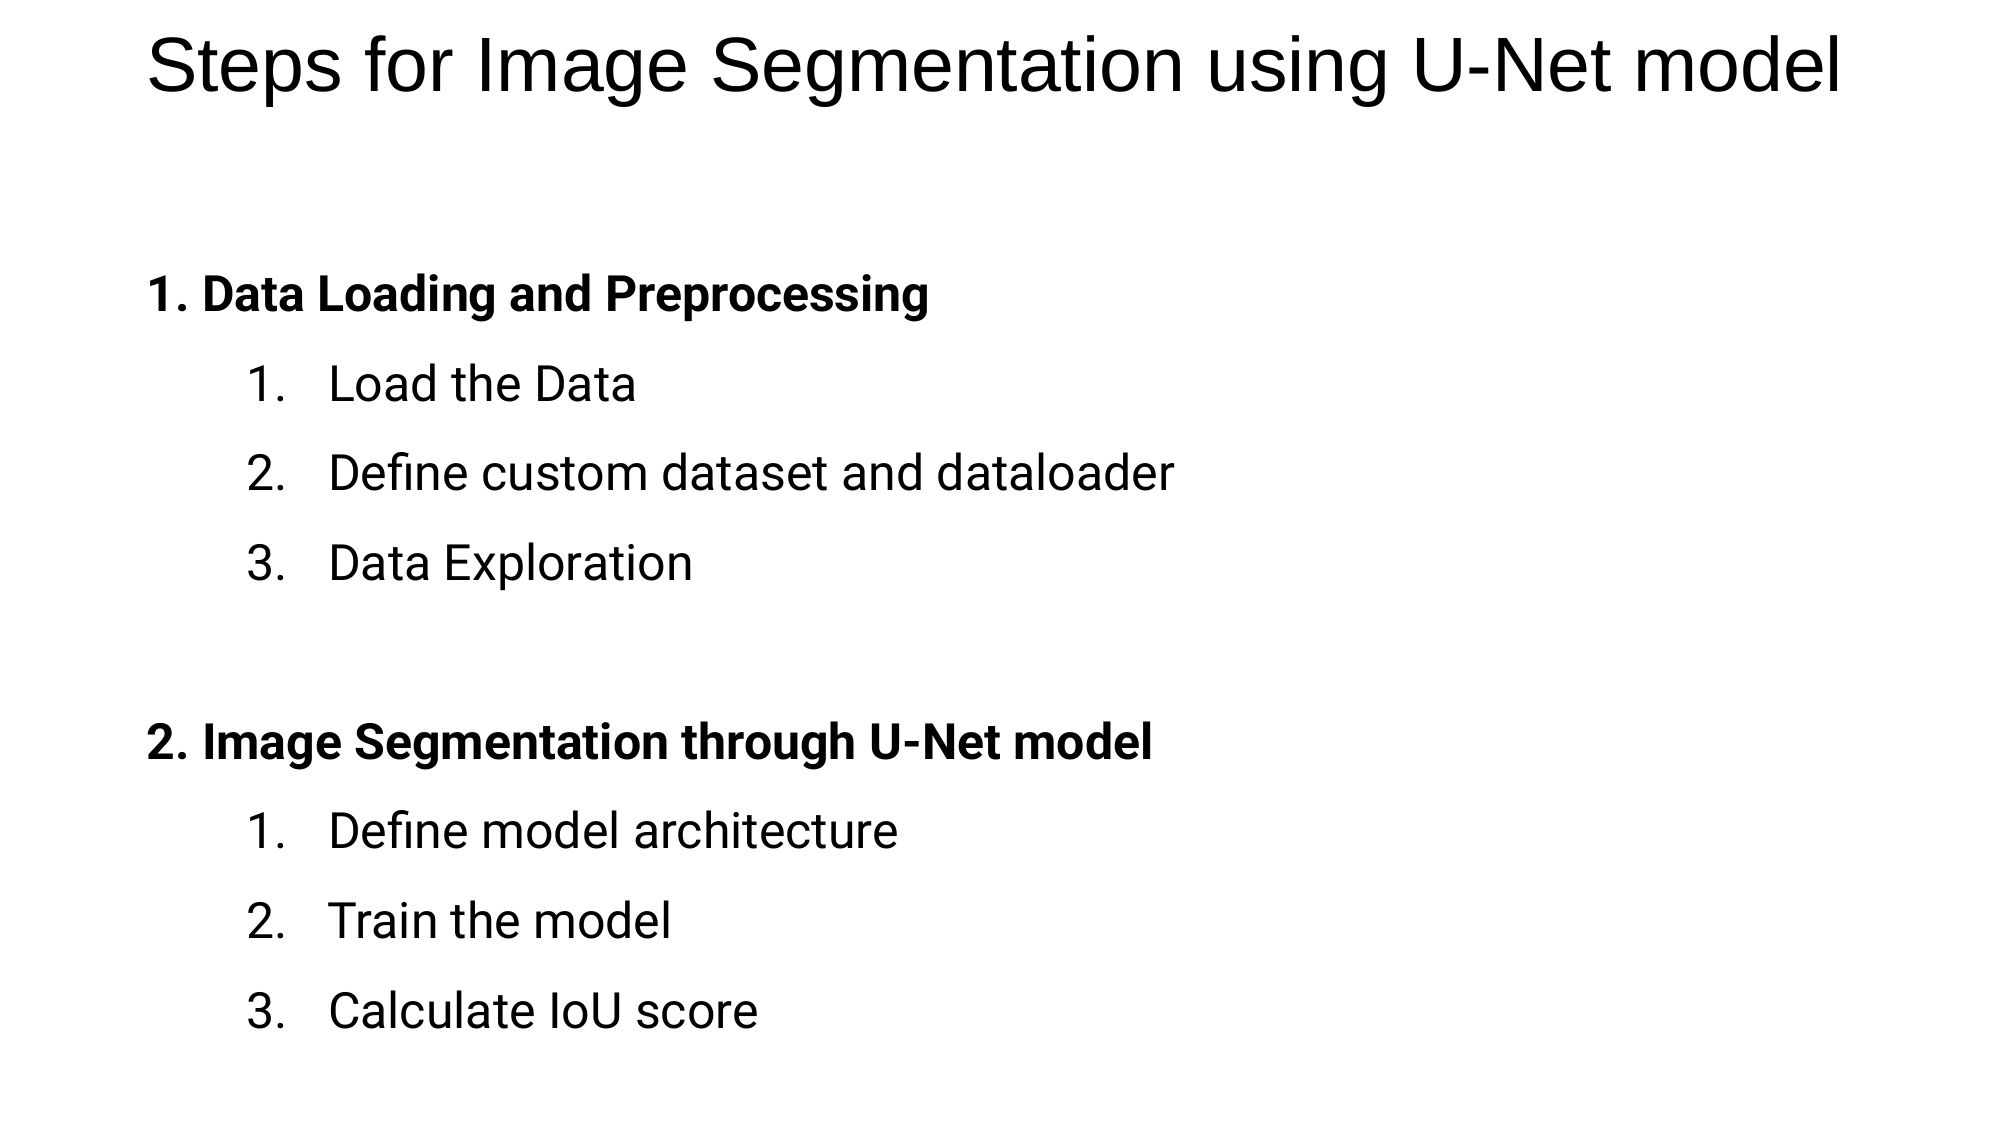

# Steps for Image Segmentation using U-Net model
Data Loading and Preprocessing
Load the Data
Deﬁne custom dataset and dataloader
Data Exploration

Image Segmentation through U-Net model
Deﬁne model architecture
Train the model
Calculate IoU score